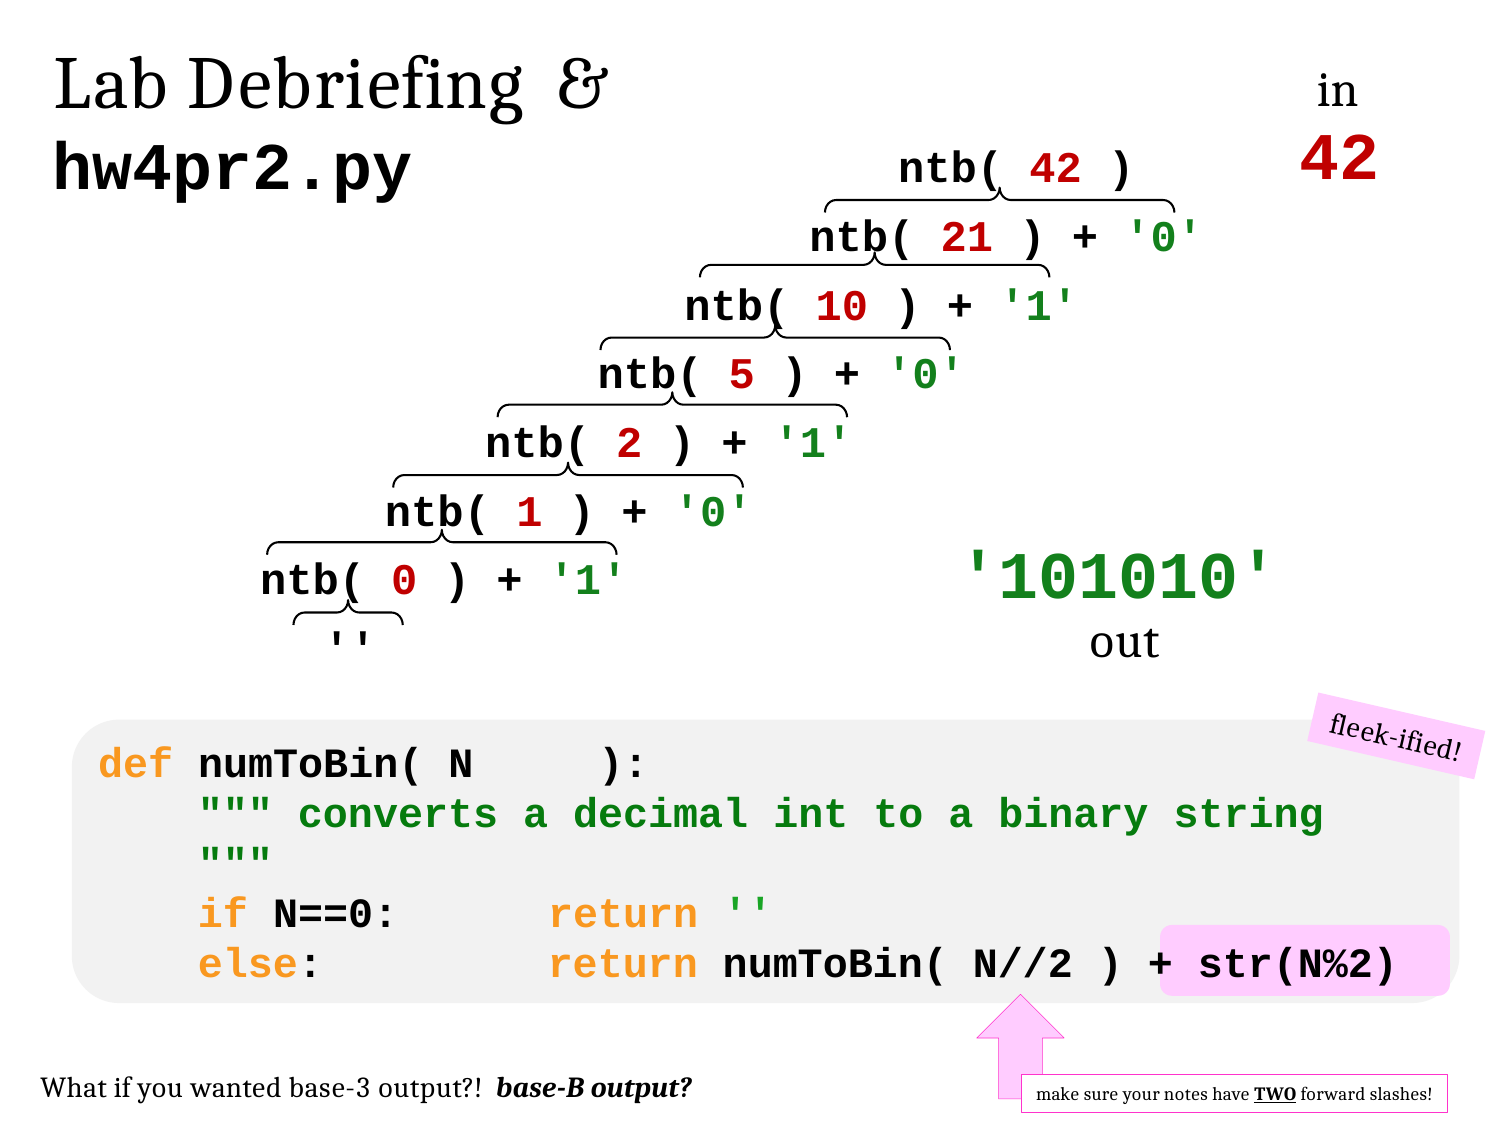

Lab Debriefing  &  hw4pr2.py
in

42
ntb( 42 )

ntb( 21 ) + '0'

ntb( 10 ) + '1'

ntb( 5 ) + '0'

ntb( 2 ) + '1'
ntb( 1 ) + '0'
'101010'
ntb( 0 ) + '1'

out
''
fleek-ified!

def numToBin( N     ):
    """ converts a decimal int to a binary string
    """
    if N==0:      return ''
    else:         return numToBin( N//2 ) + str(N%2)

What if you wanted base-3 output?!  base-B output?
make sure your notes have TWO forward slashes!